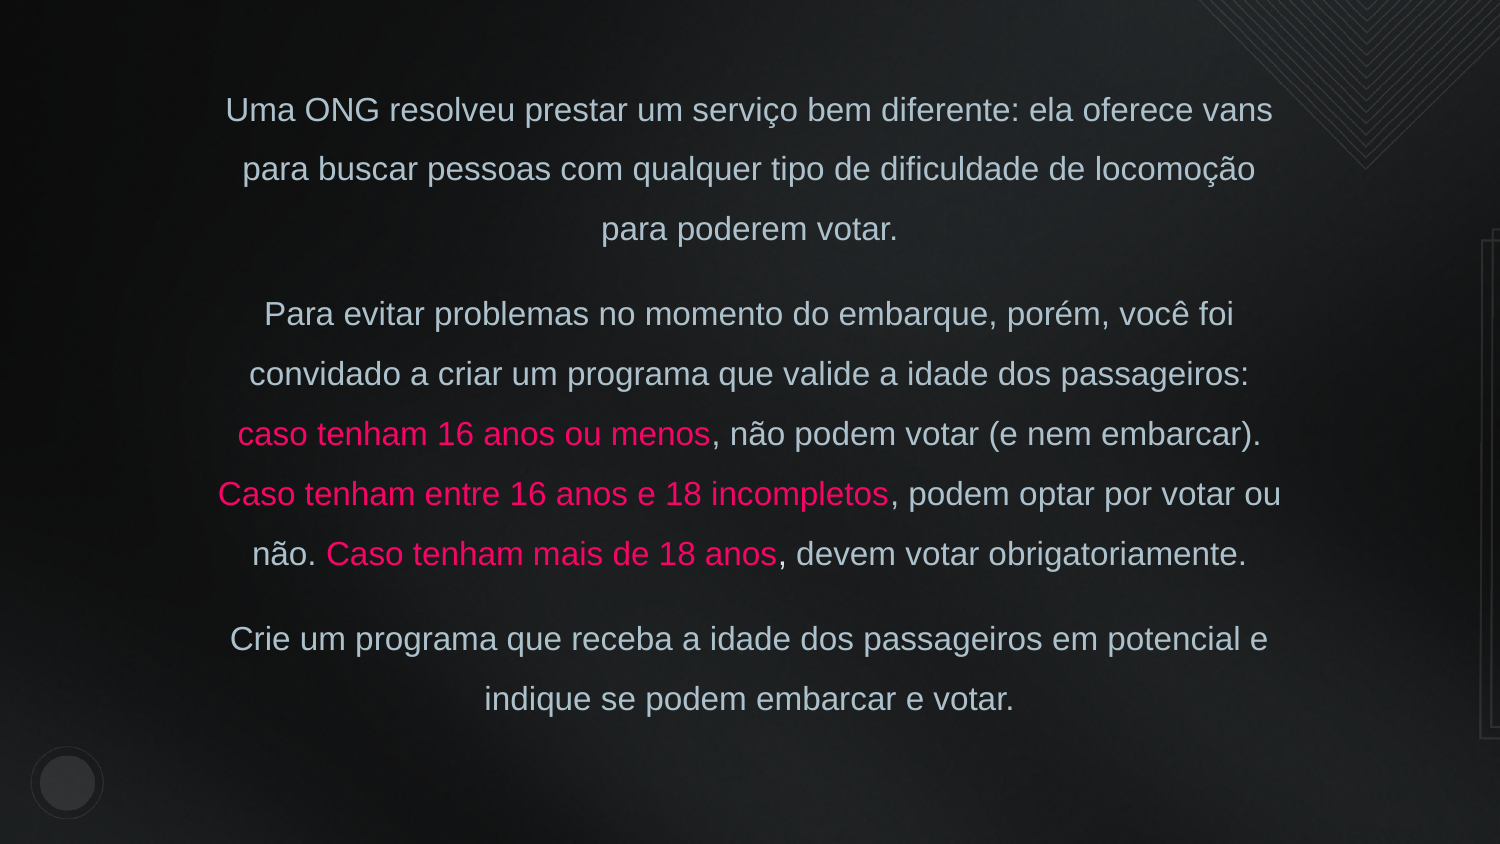

Uma ONG resolveu prestar um serviço bem diferente: ela oferece vans para buscar pessoas com qualquer tipo de dificuldade de locomoção para poderem votar.
Para evitar problemas no momento do embarque, porém, você foi convidado a criar um programa que valide a idade dos passageiros: caso tenham 16 anos ou menos, não podem votar (e nem embarcar). Caso tenham entre 16 anos e 18 incompletos, podem optar por votar ou não. Caso tenham mais de 18 anos, devem votar obrigatoriamente.
Crie um programa que receba a idade dos passageiros em potencial e indique se podem embarcar e votar.